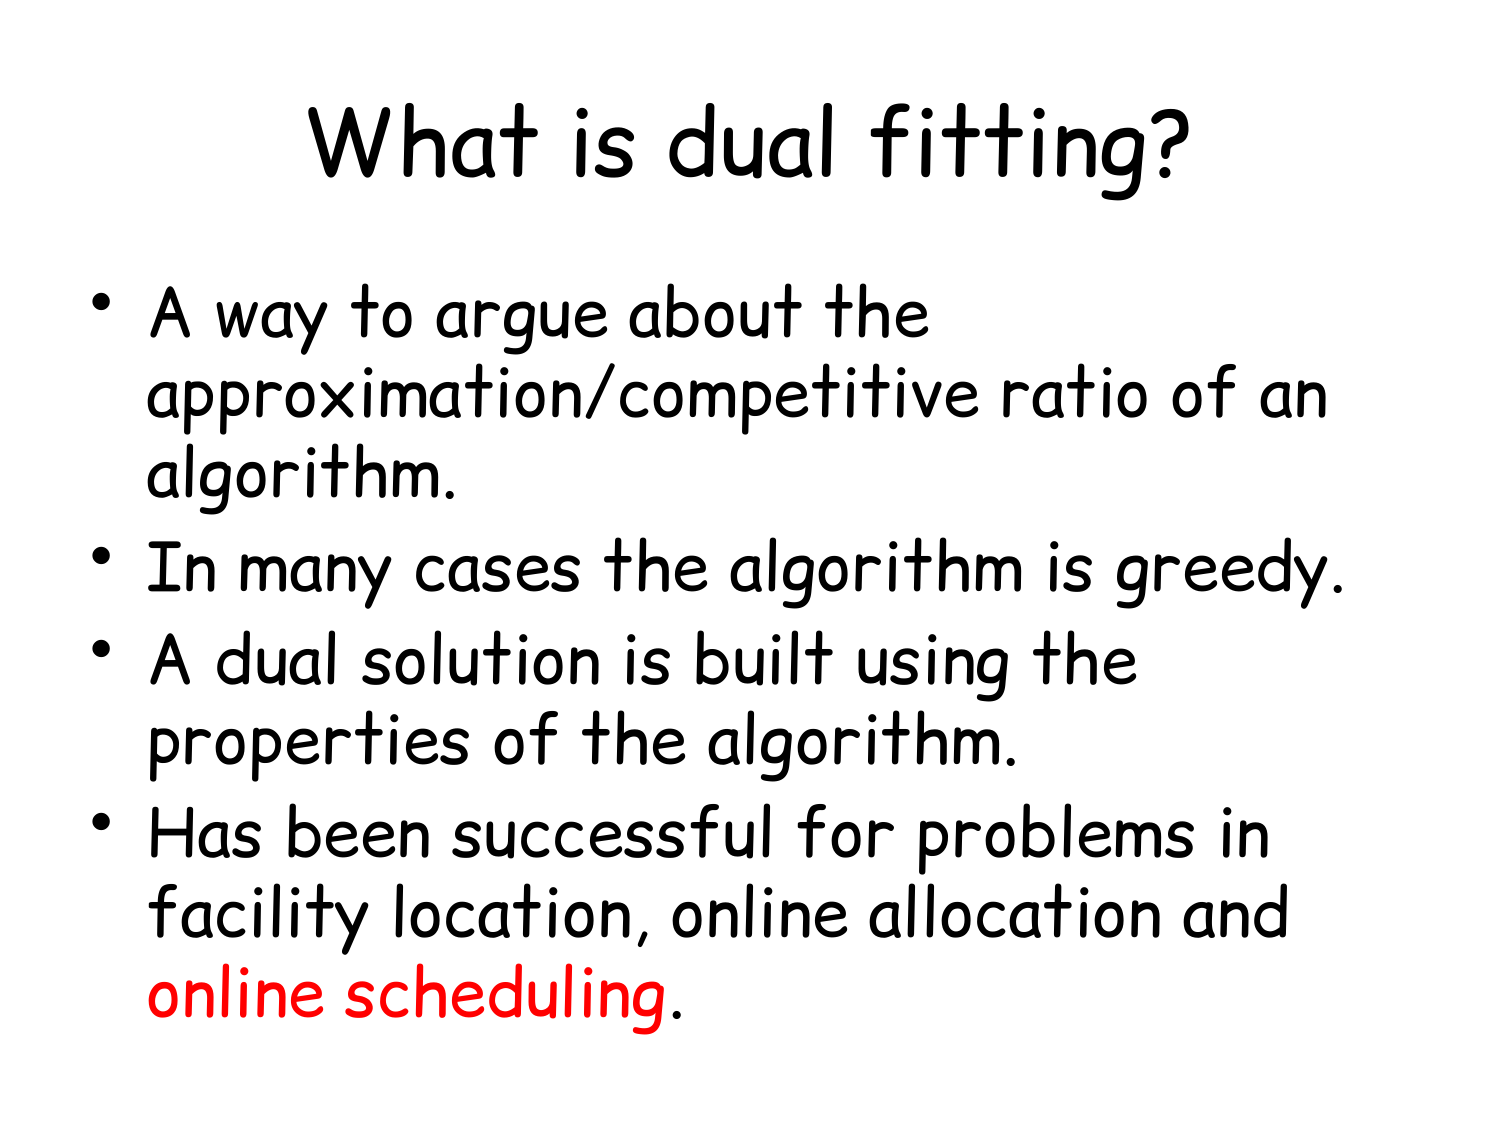

# What is dual fitting?
A way to argue about the approximation/competitive ratio of an algorithm.
In many cases the algorithm is greedy.
A dual solution is built using the properties of the algorithm.
Has been successful for problems in facility location, online allocation and online scheduling.